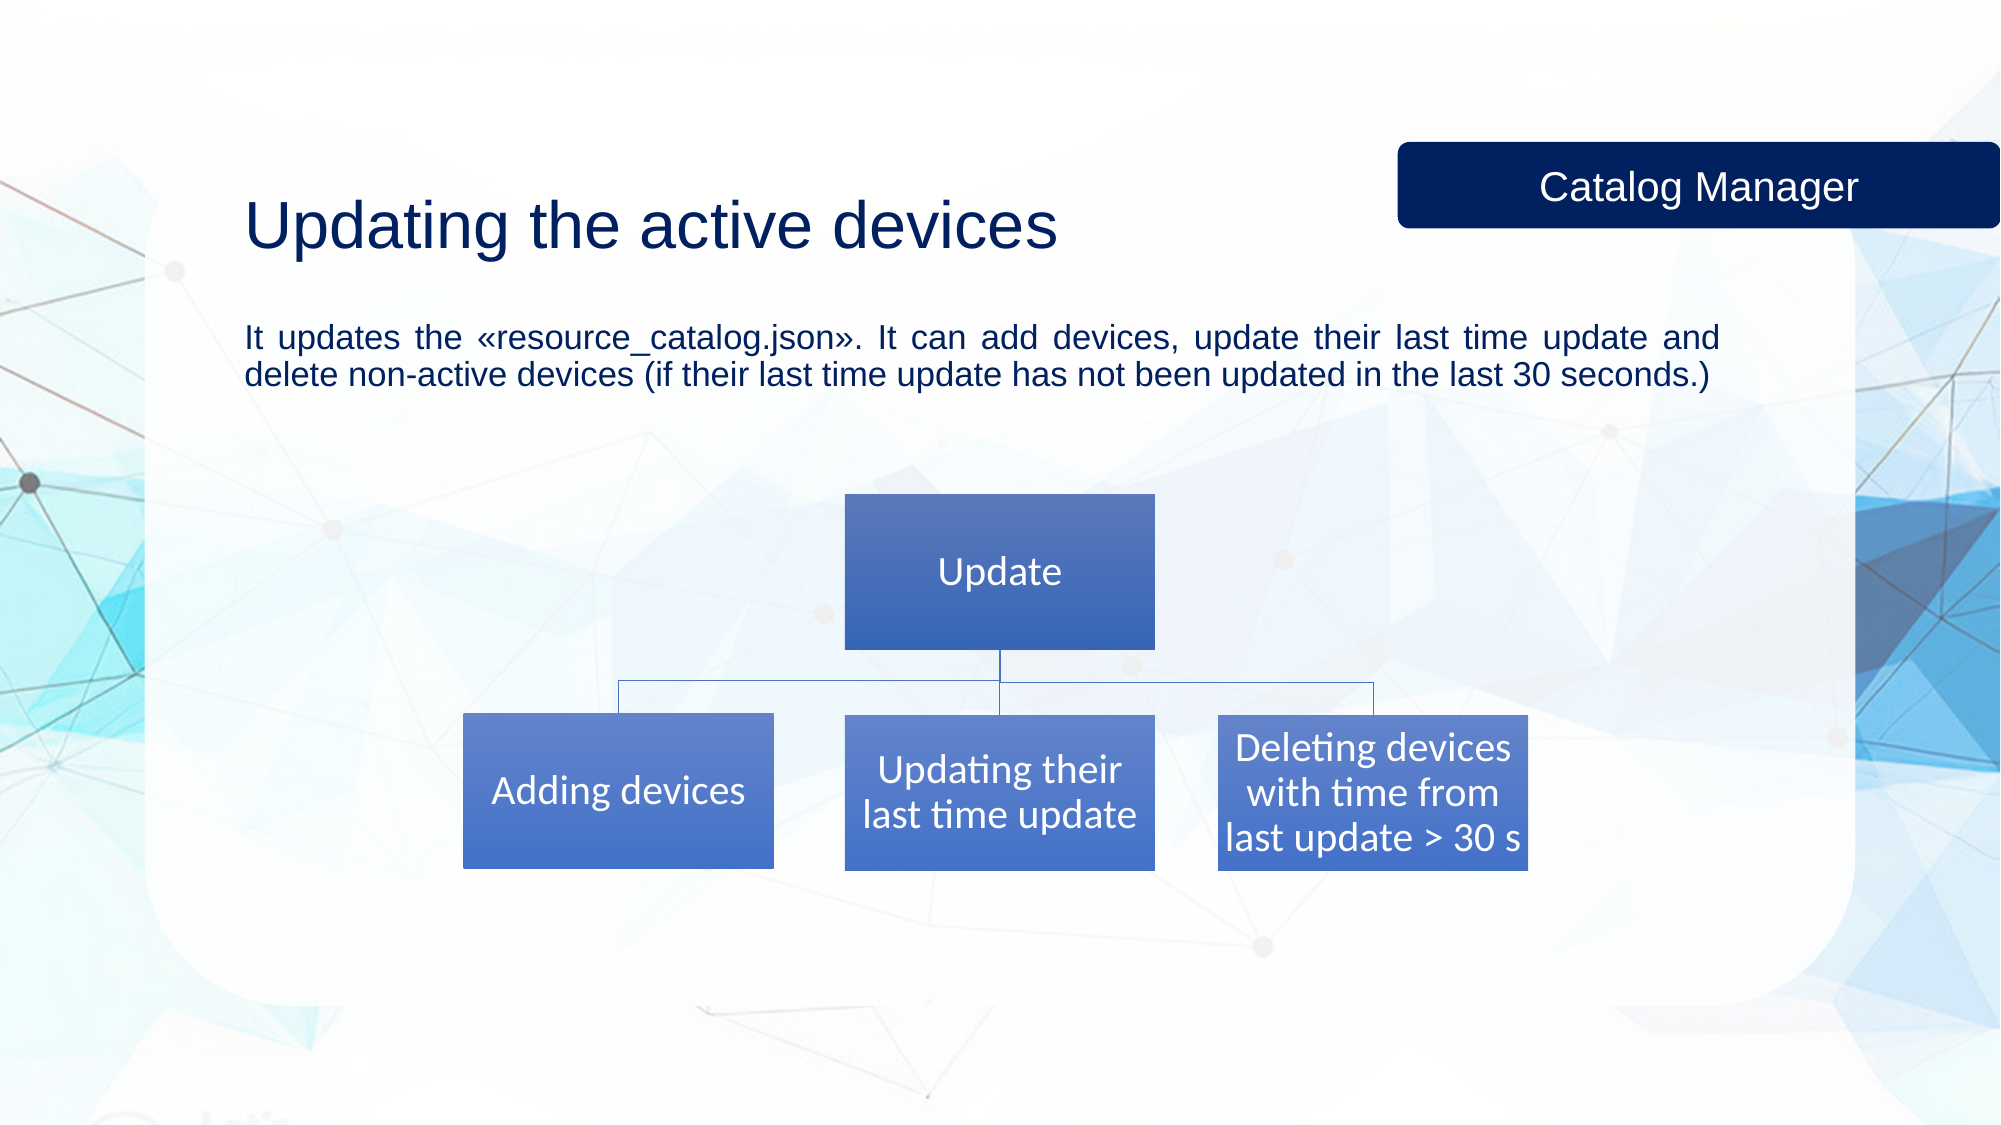

Catalog Manager
Updating the active devices
It updates the «resource_catalog.json». It can add devices, update their last time update and delete non-active devices (if their last time update has not been updated in the last 30 seconds.)
Update
Adding devices
Updating their last time update
Deleting devices with time from last update > 30 s